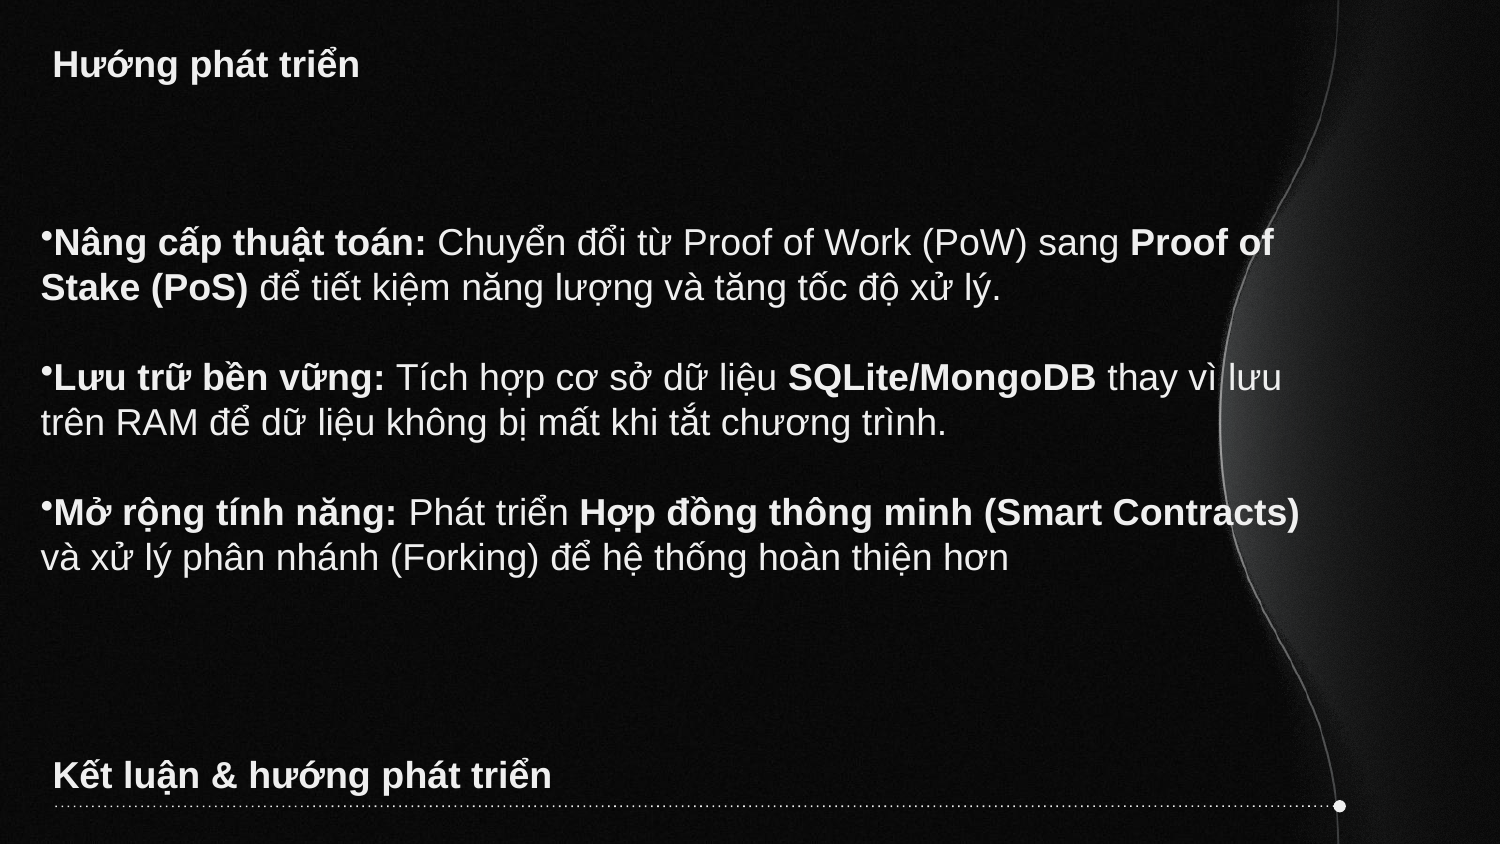

Hướng phát triển
Nâng cấp thuật toán: Chuyển đổi từ Proof of Work (PoW) sang Proof of Stake (PoS) để tiết kiệm năng lượng và tăng tốc độ xử lý.

Lưu trữ bền vững: Tích hợp cơ sở dữ liệu SQLite/MongoDB thay vì lưu trên RAM để dữ liệu không bị mất khi tắt chương trình.

Mở rộng tính năng: Phát triển Hợp đồng thông minh (Smart Contracts) và xử lý phân nhánh (Forking) để hệ thống hoàn thiện hơn
# Kết luận & hướng phát triển